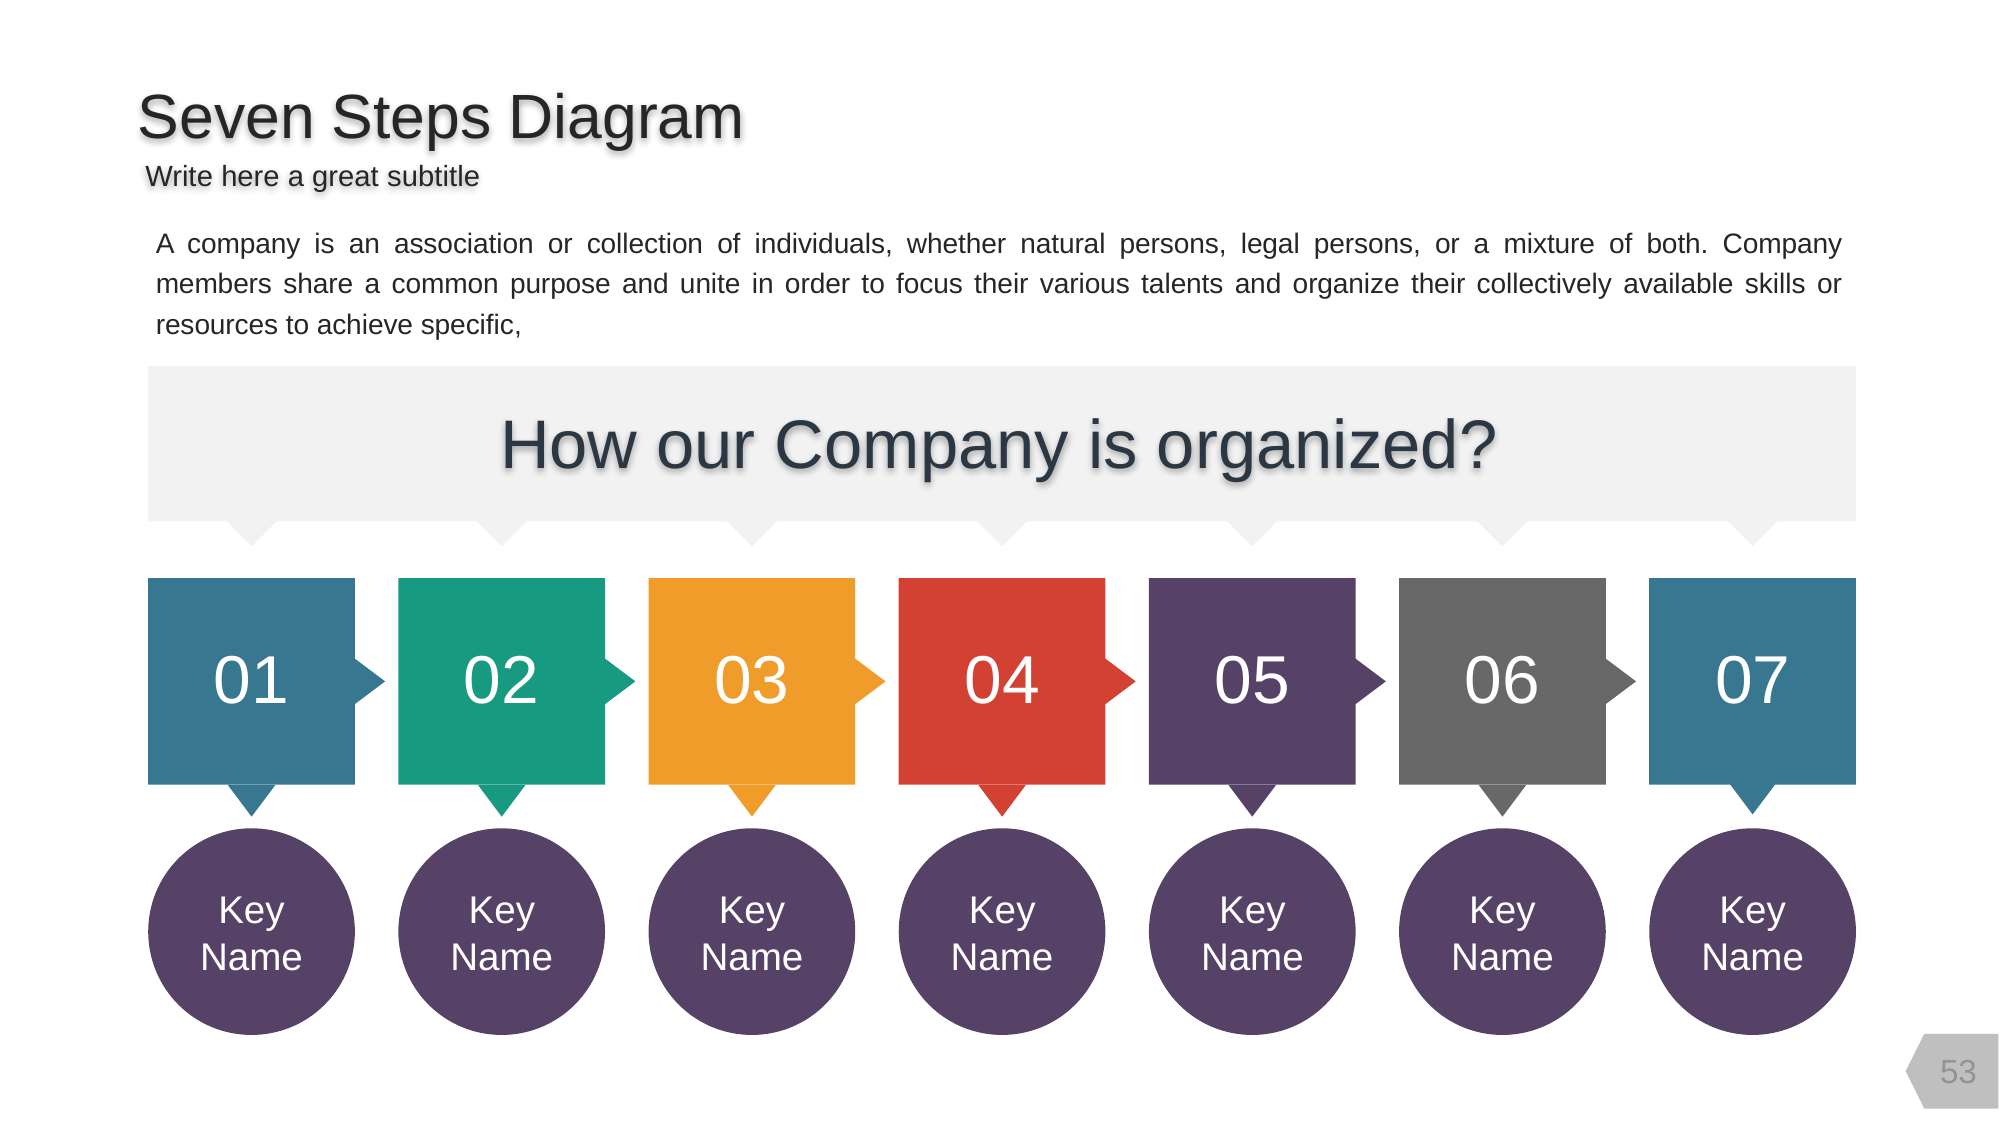

Seven Steps Diagram
Write here a great subtitle
A company is an association or collection of individuals, whether natural persons, legal persons, or a mixture of both. Company members share a common purpose and unite in order to focus their various talents and organize their collectively available skills or resources to achieve specific,

How our Company is organized?
01

02

03

04

05

06

07

Key
Name
Key
Name
Key
Name
Key
Name
Key
Name
Key
Name
Key
Name